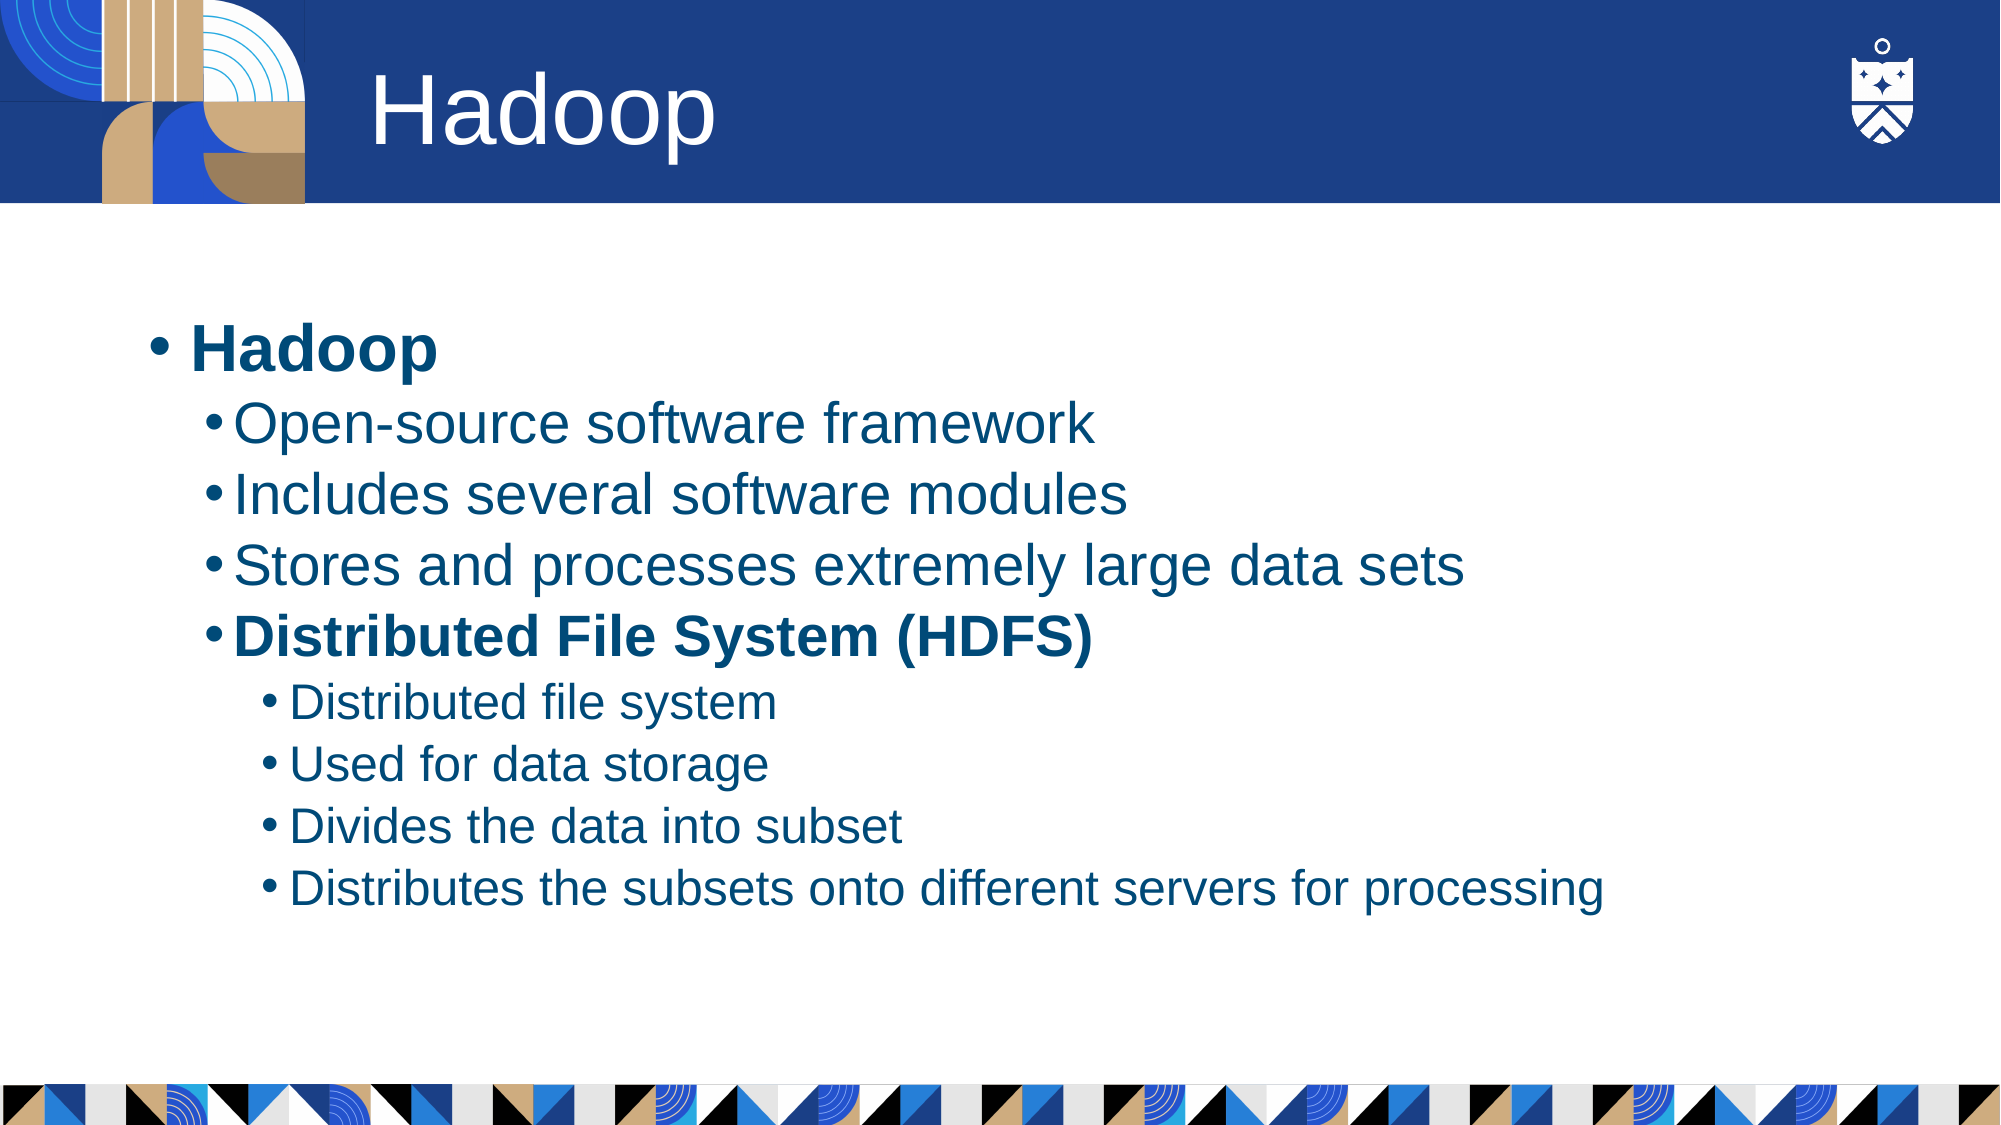

# Hadoop
Hadoop
Open-source software framework
Includes several software modules
Stores and processes extremely large data sets
Distributed File System (HDFS)
Distributed file system
Used for data storage
Divides the data into subset
Distributes the subsets onto different servers for processing